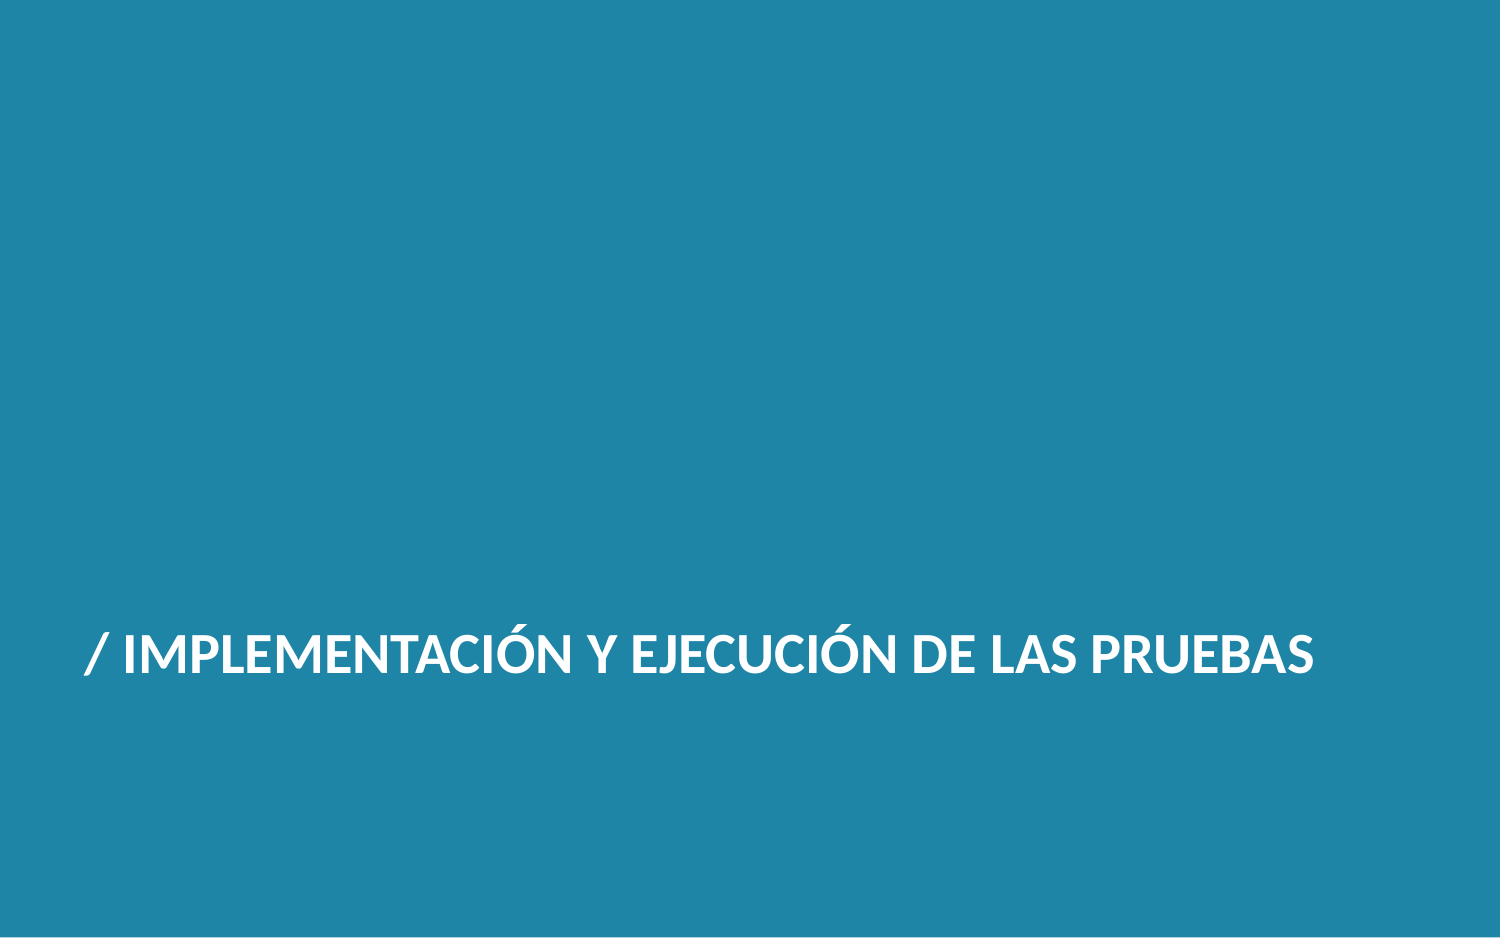

/ IMPLEMENTACIÓN Y EJECUCIÓN DE LAS PRUEBAS